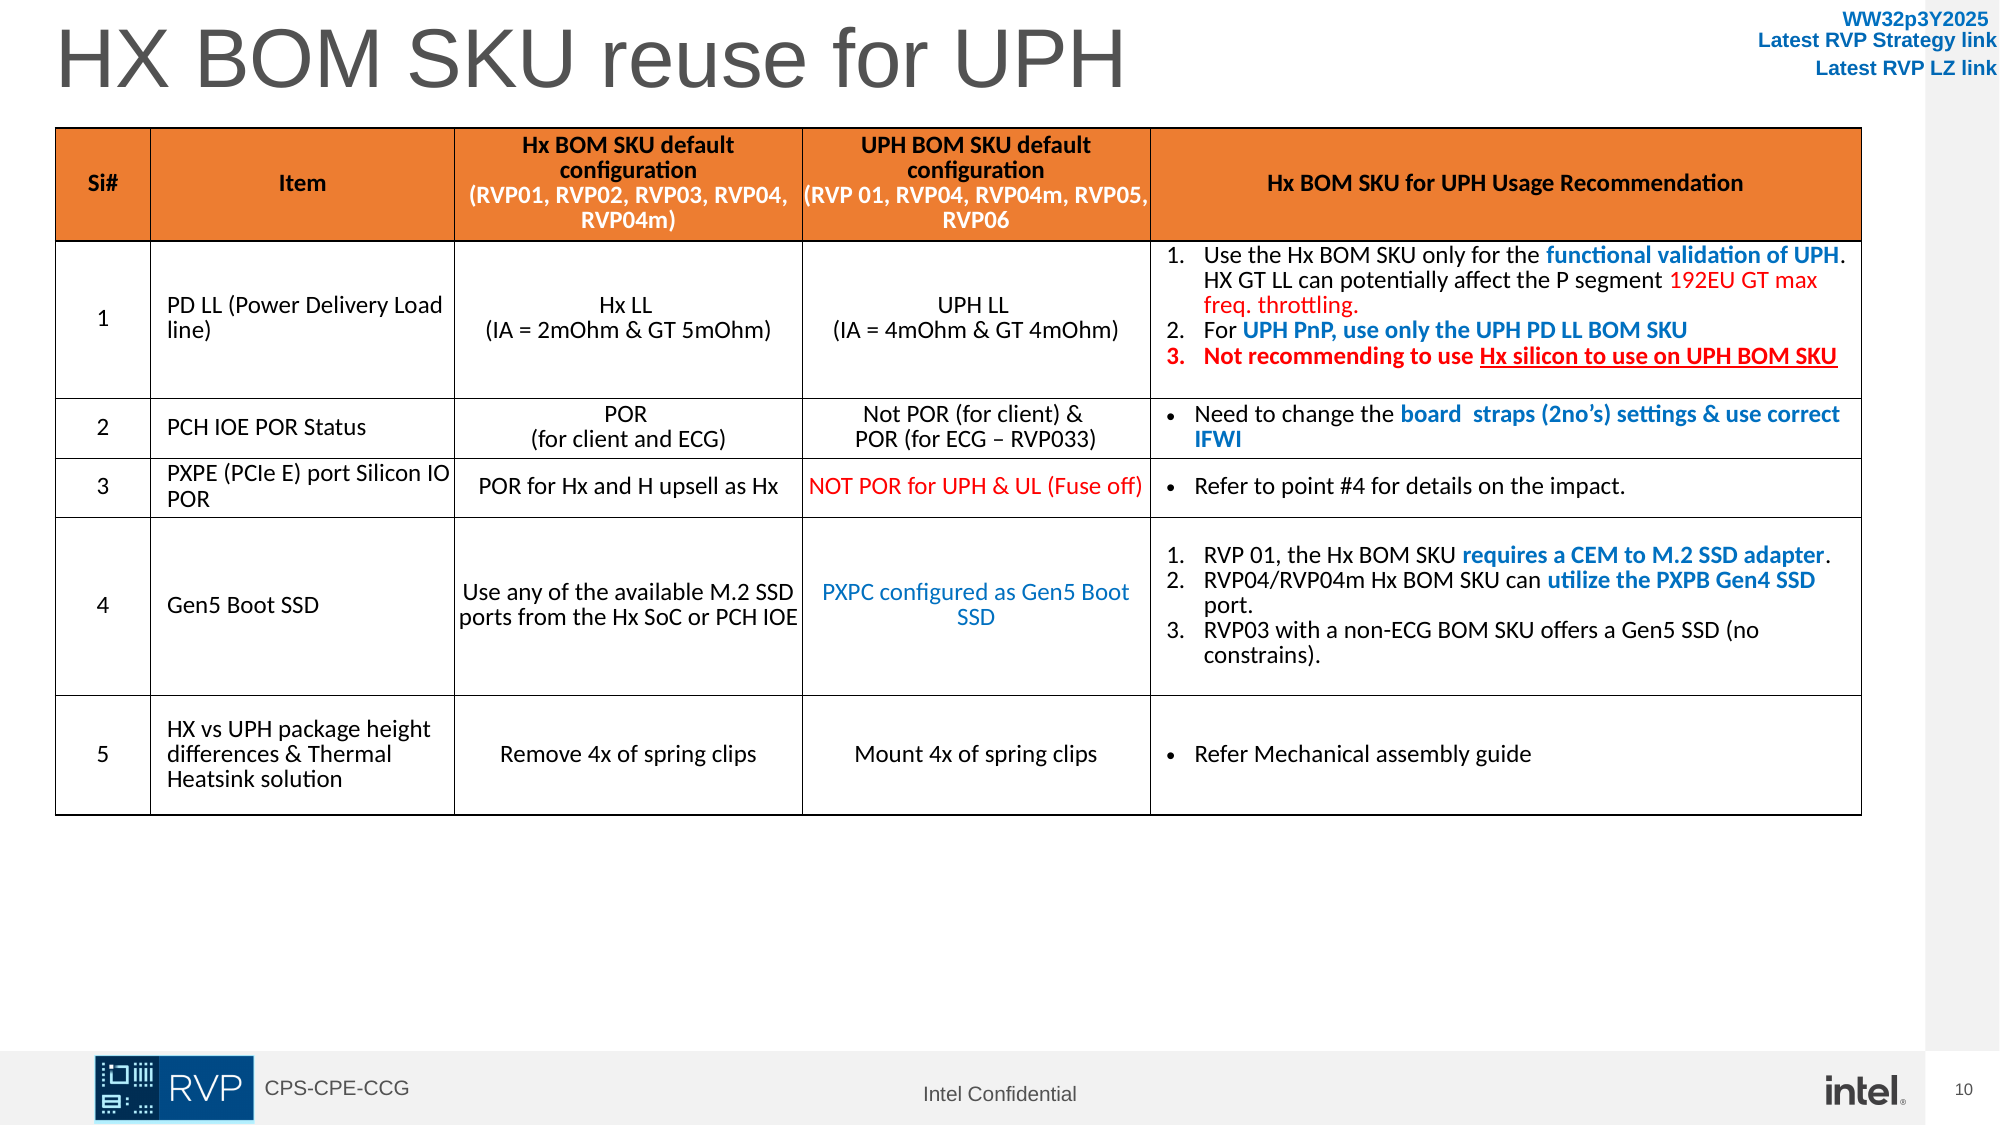

WW32p3Y2025
# HX BOM SKU reuse for UPH
Latest RVP Strategy link
Latest RVP LZ link
| Si# | Item | Hx BOM SKU default configuration (RVP01, RVP02, RVP03, RVP04, RVP04m) | UPH BOM SKU default configuration (RVP 01, RVP04, RVP04m, RVP05, RVP06 | Hx BOM SKU for UPH Usage Recommendation |
| --- | --- | --- | --- | --- |
| 1 | PD LL (Power Delivery Load line) | Hx LL (IA = 2mOhm & GT 5mOhm) | UPH LL (IA = 4mOhm & GT 4mOhm) | Use the Hx BOM SKU only for the functional validation of UPH. HX GT LL can potentially affect the P segment 192EU GT max freq. throttling. For UPH PnP, use only the UPH PD LL BOM SKU Not recommending to use Hx silicon to use on UPH BOM SKU |
| 2 | PCH IOE POR Status | POR (for client and ECG) | Not POR (for client) & POR (for ECG – RVP033) | Need to change the board straps (2no’s) settings & use correct IFWI |
| 3 | PXPE (PCIe E) port Silicon IO POR | POR for Hx and H upsell as Hx | NOT POR for UPH & UL (Fuse off) | Refer to point #4 for details on the impact. |
| 4 | Gen5 Boot SSD | Use any of the available M.2 SSD ports from the Hx SoC or PCH IOE​ | PXPC configured as Gen5 Boot SSD | RVP 01, the Hx BOM SKU requires a CEM to M.2 SSD adapter. RVP04/RVP04m Hx BOM SKU can utilize the PXPB Gen4 SSD port. RVP03 with a non-ECG BOM SKU offers a Gen5 SSD (no constrains). |
| 5 | HX vs UPH package height differences & Thermal Heatsink solution | Remove 4x of spring clips | Mount 4x of spring clips | Refer Mechanical assembly guide |